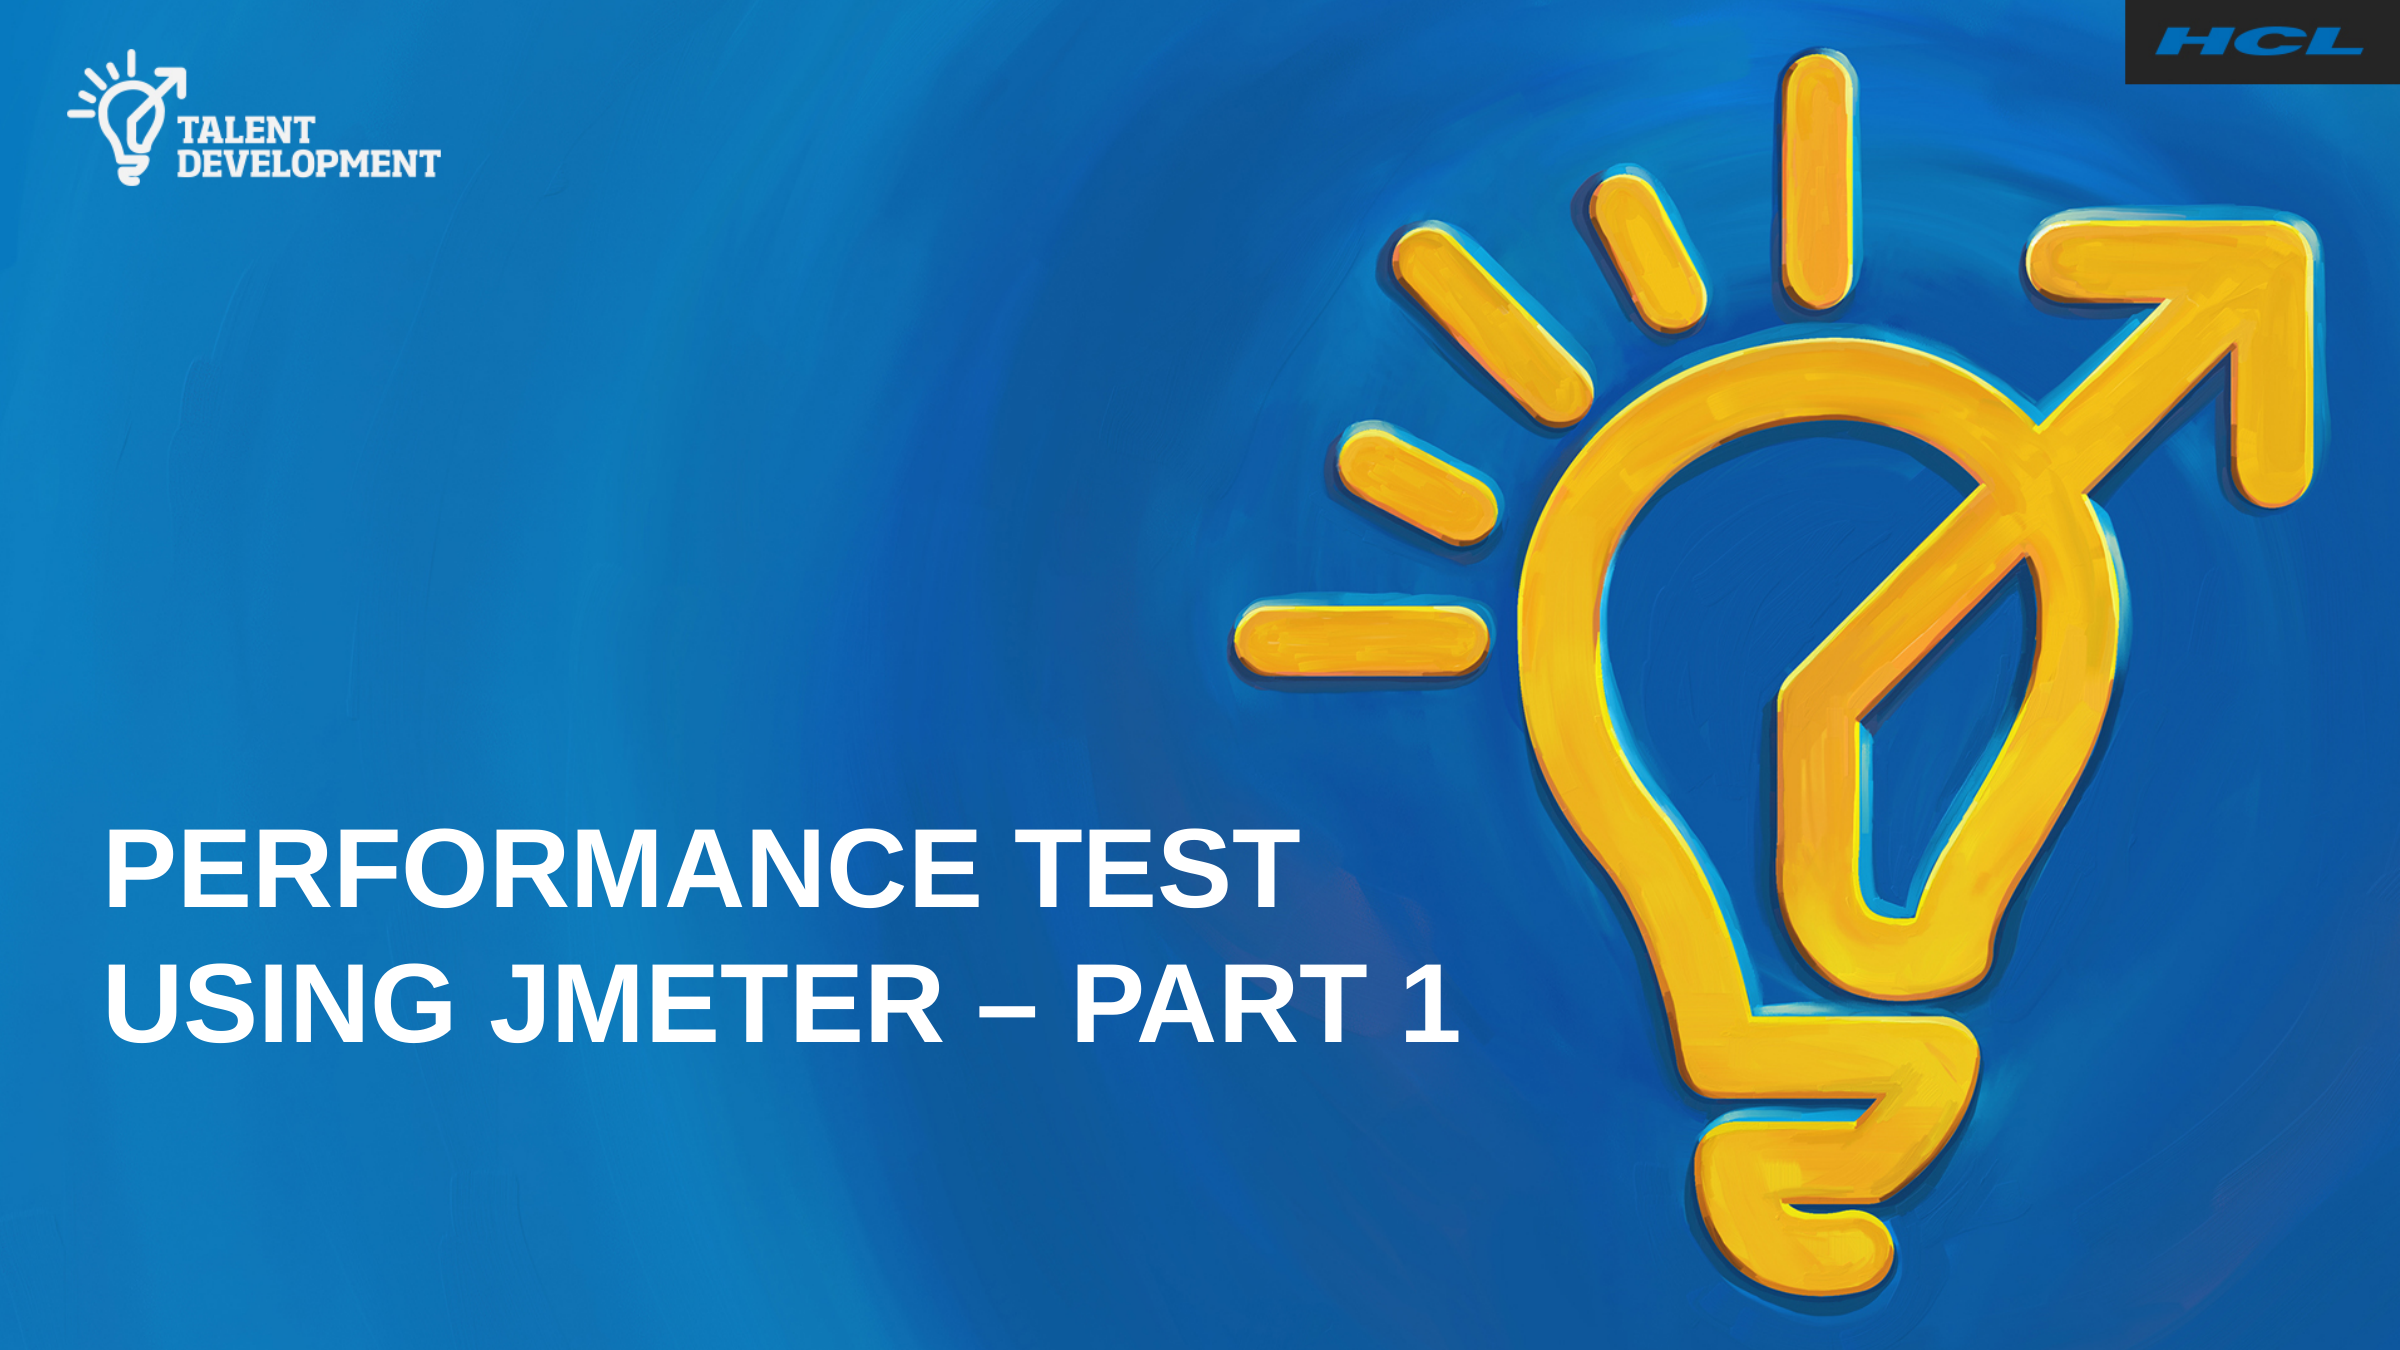

Performance Test Using Jmeter – Part 1